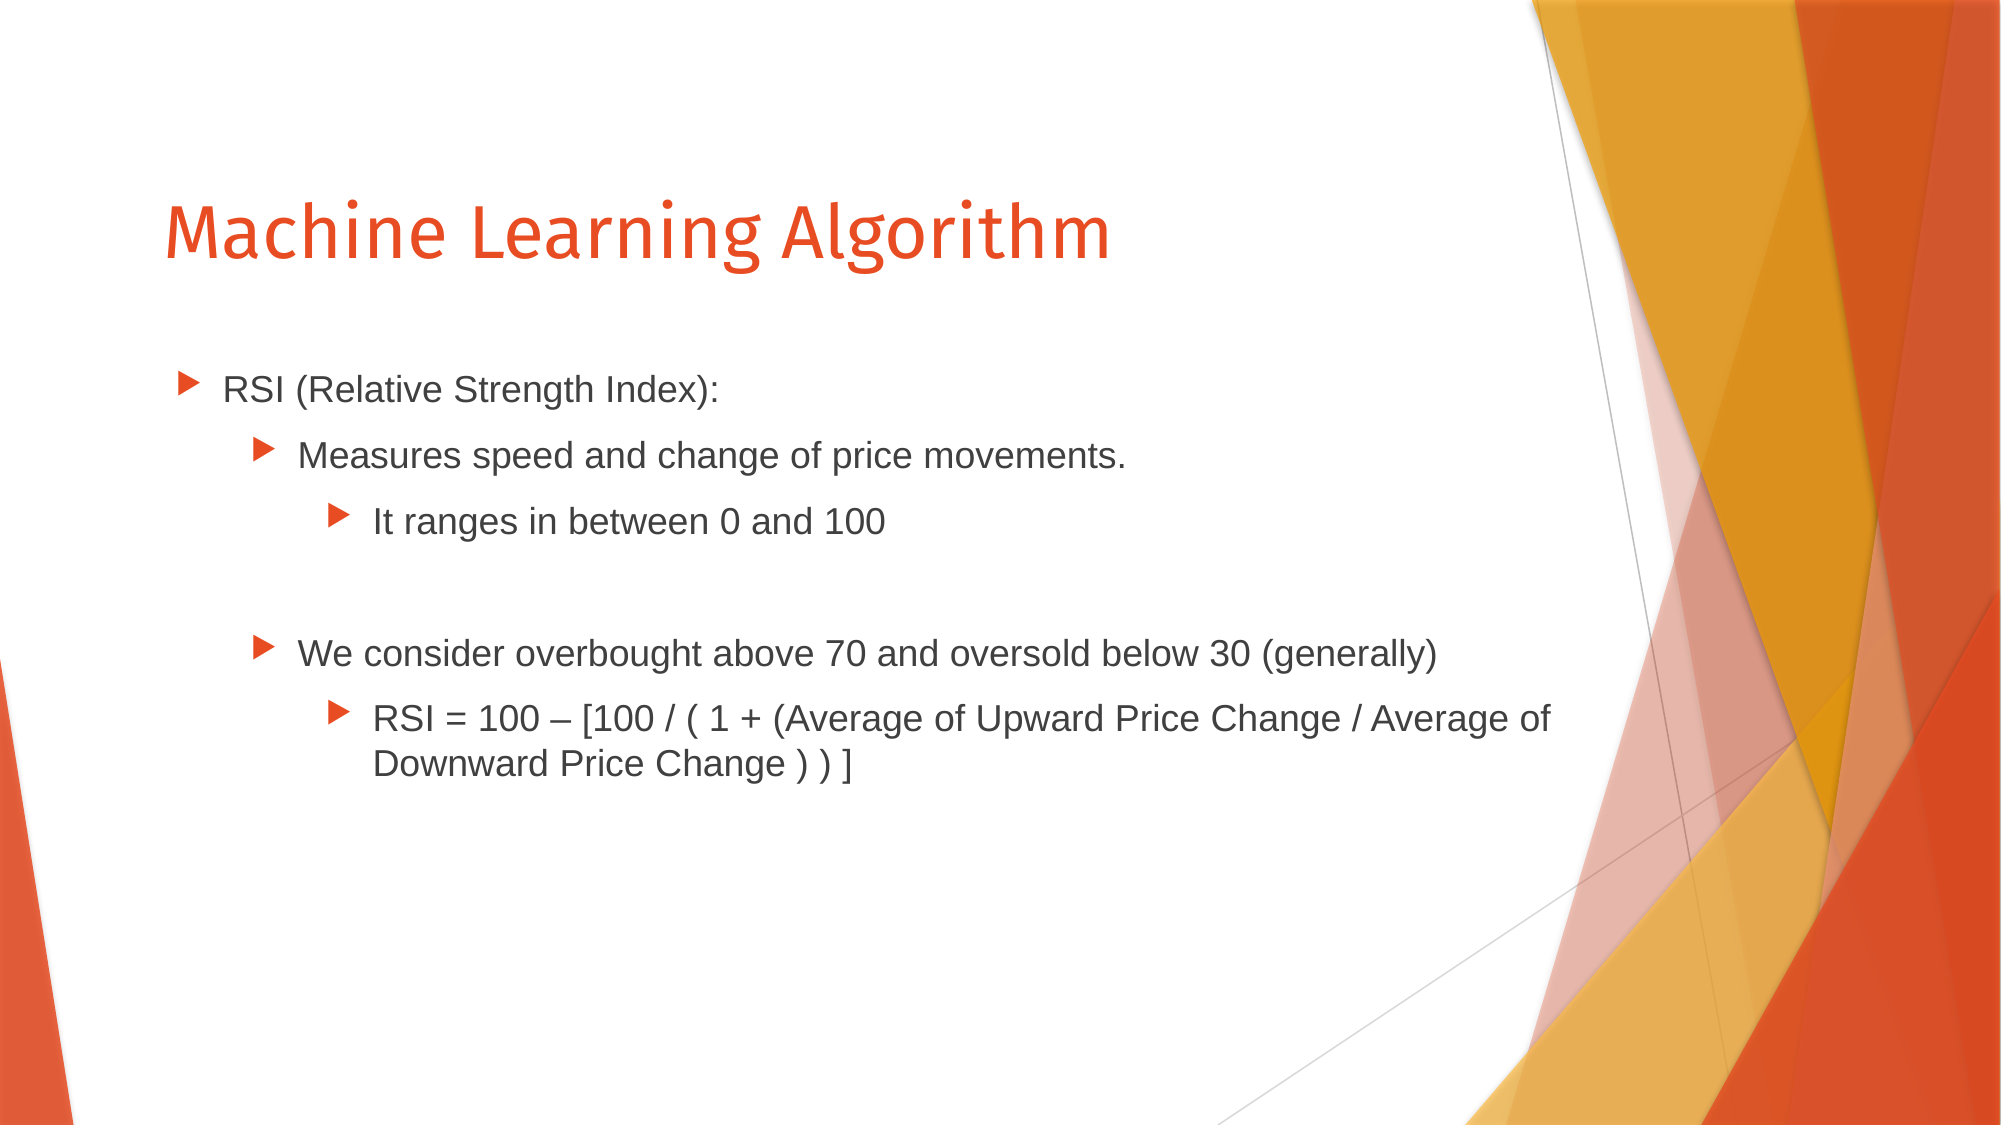

Machine Learning Algorithm
RSI (Relative Strength Index):
Measures speed and change of price movements.
It ranges in between 0 and 100

We consider overbought above 70 and oversold below 30 (generally)
RSI = 100 – [100 / ( 1 + (Average of Upward Price Change / Average of Downward Price Change ) ) ]